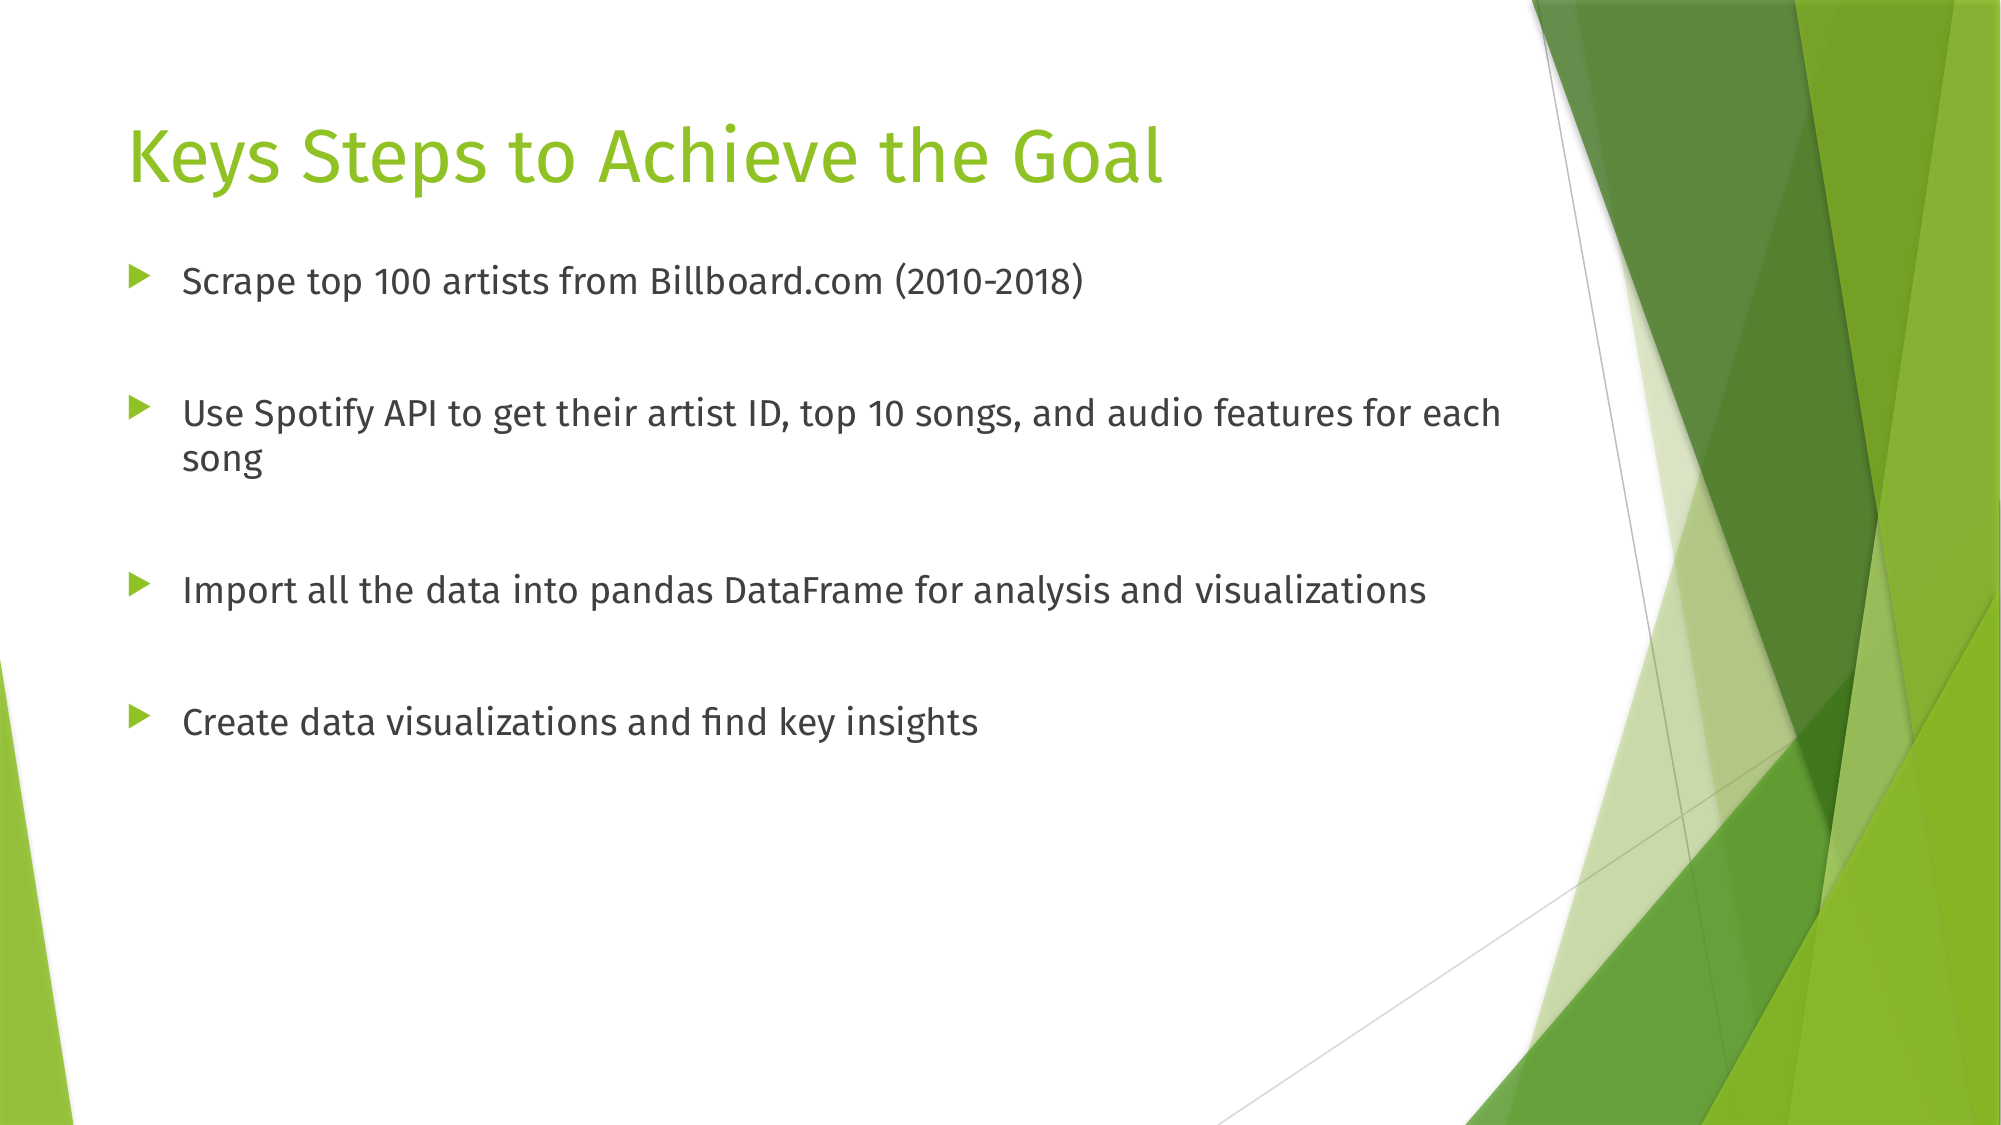

# Keys Steps to Achieve the Goal
Scrape top 100 artists from Billboard.com (2010-2018)

Use Spotify API to get their artist ID, top 10 songs, and audio features for each song

Import all the data into pandas DataFrame for analysis and visualizations

Create data visualizations and find key insights